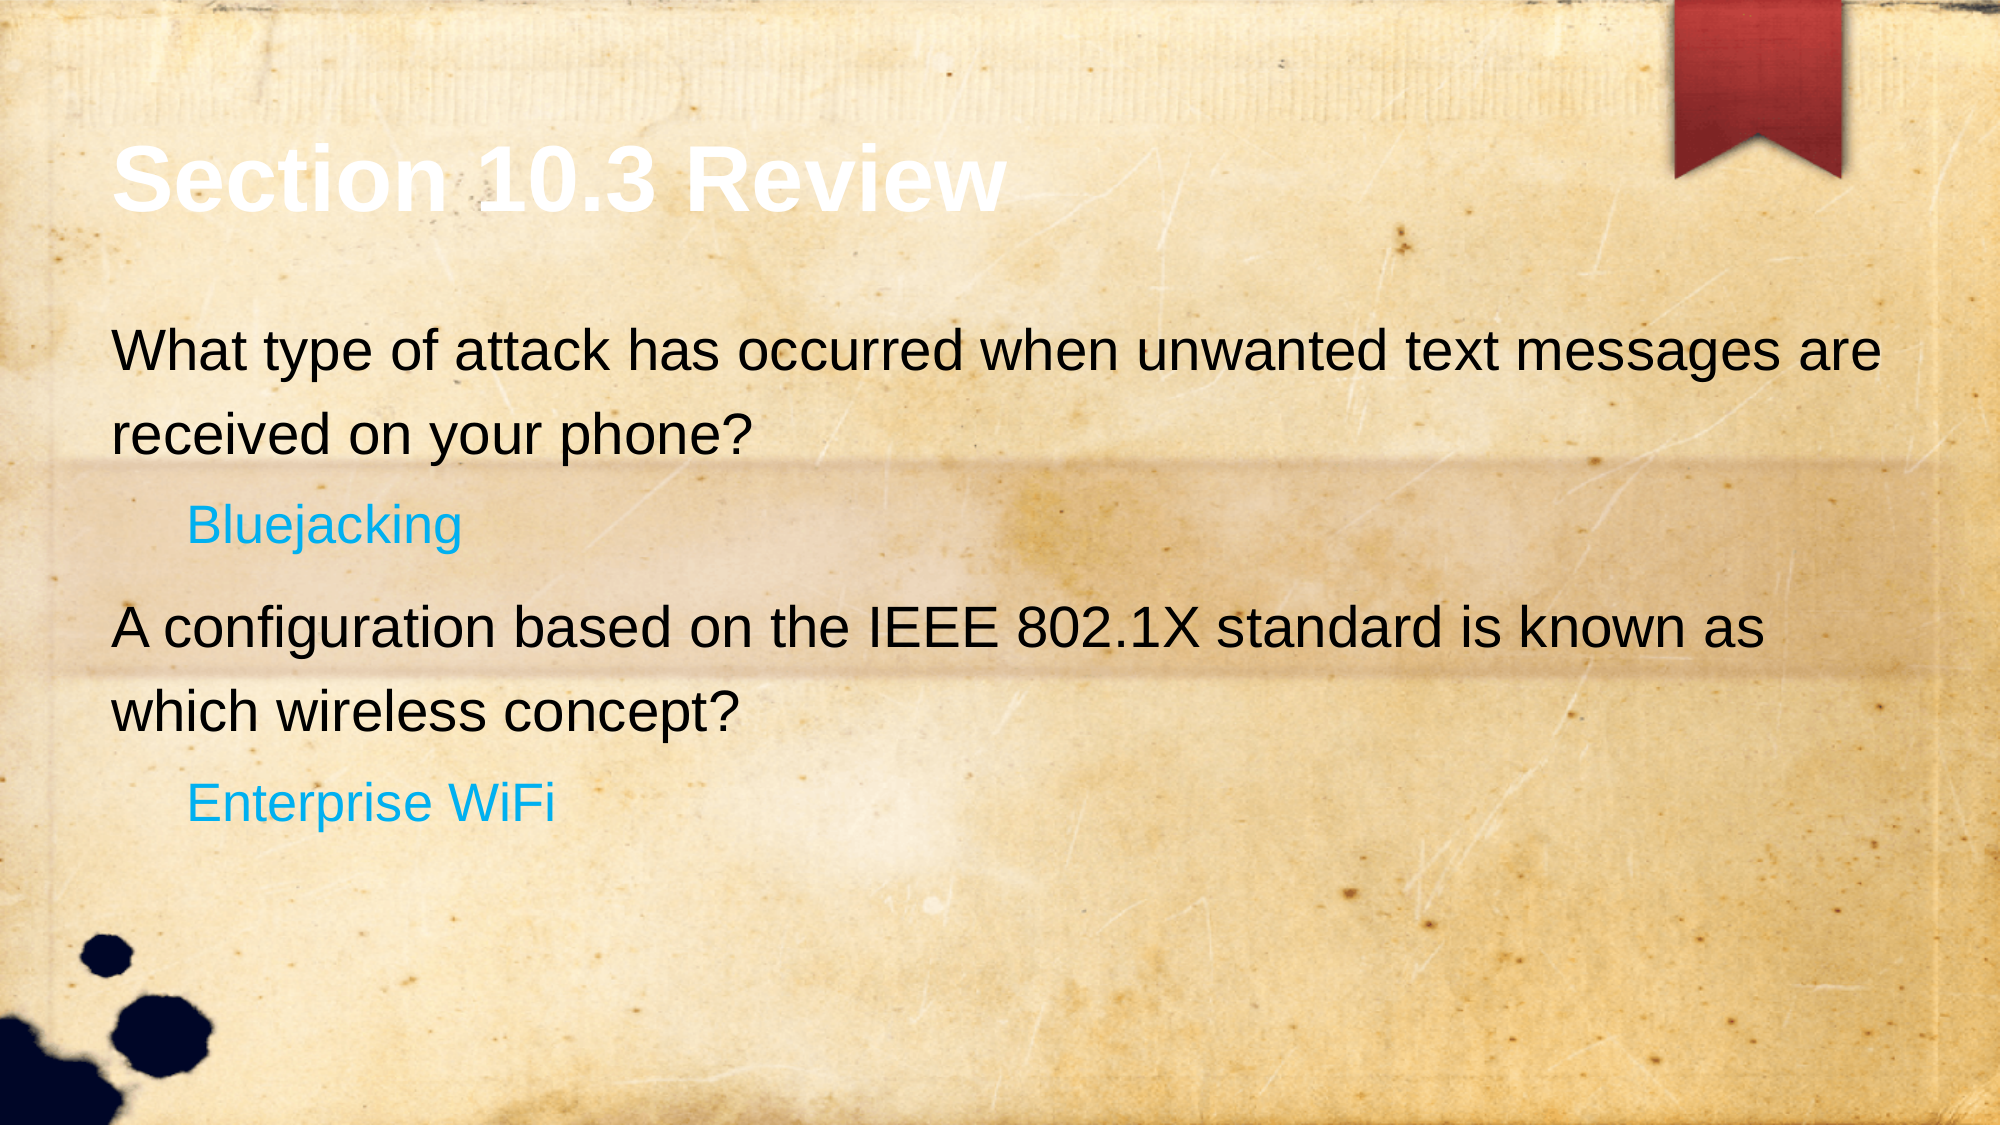

Section 10.3 Review
What type of attack has occurred when unwanted text messages are received on your phone?
Bluejacking
A configuration based on the IEEE 802.1X standard is known as which wireless concept?
Enterprise WiFi